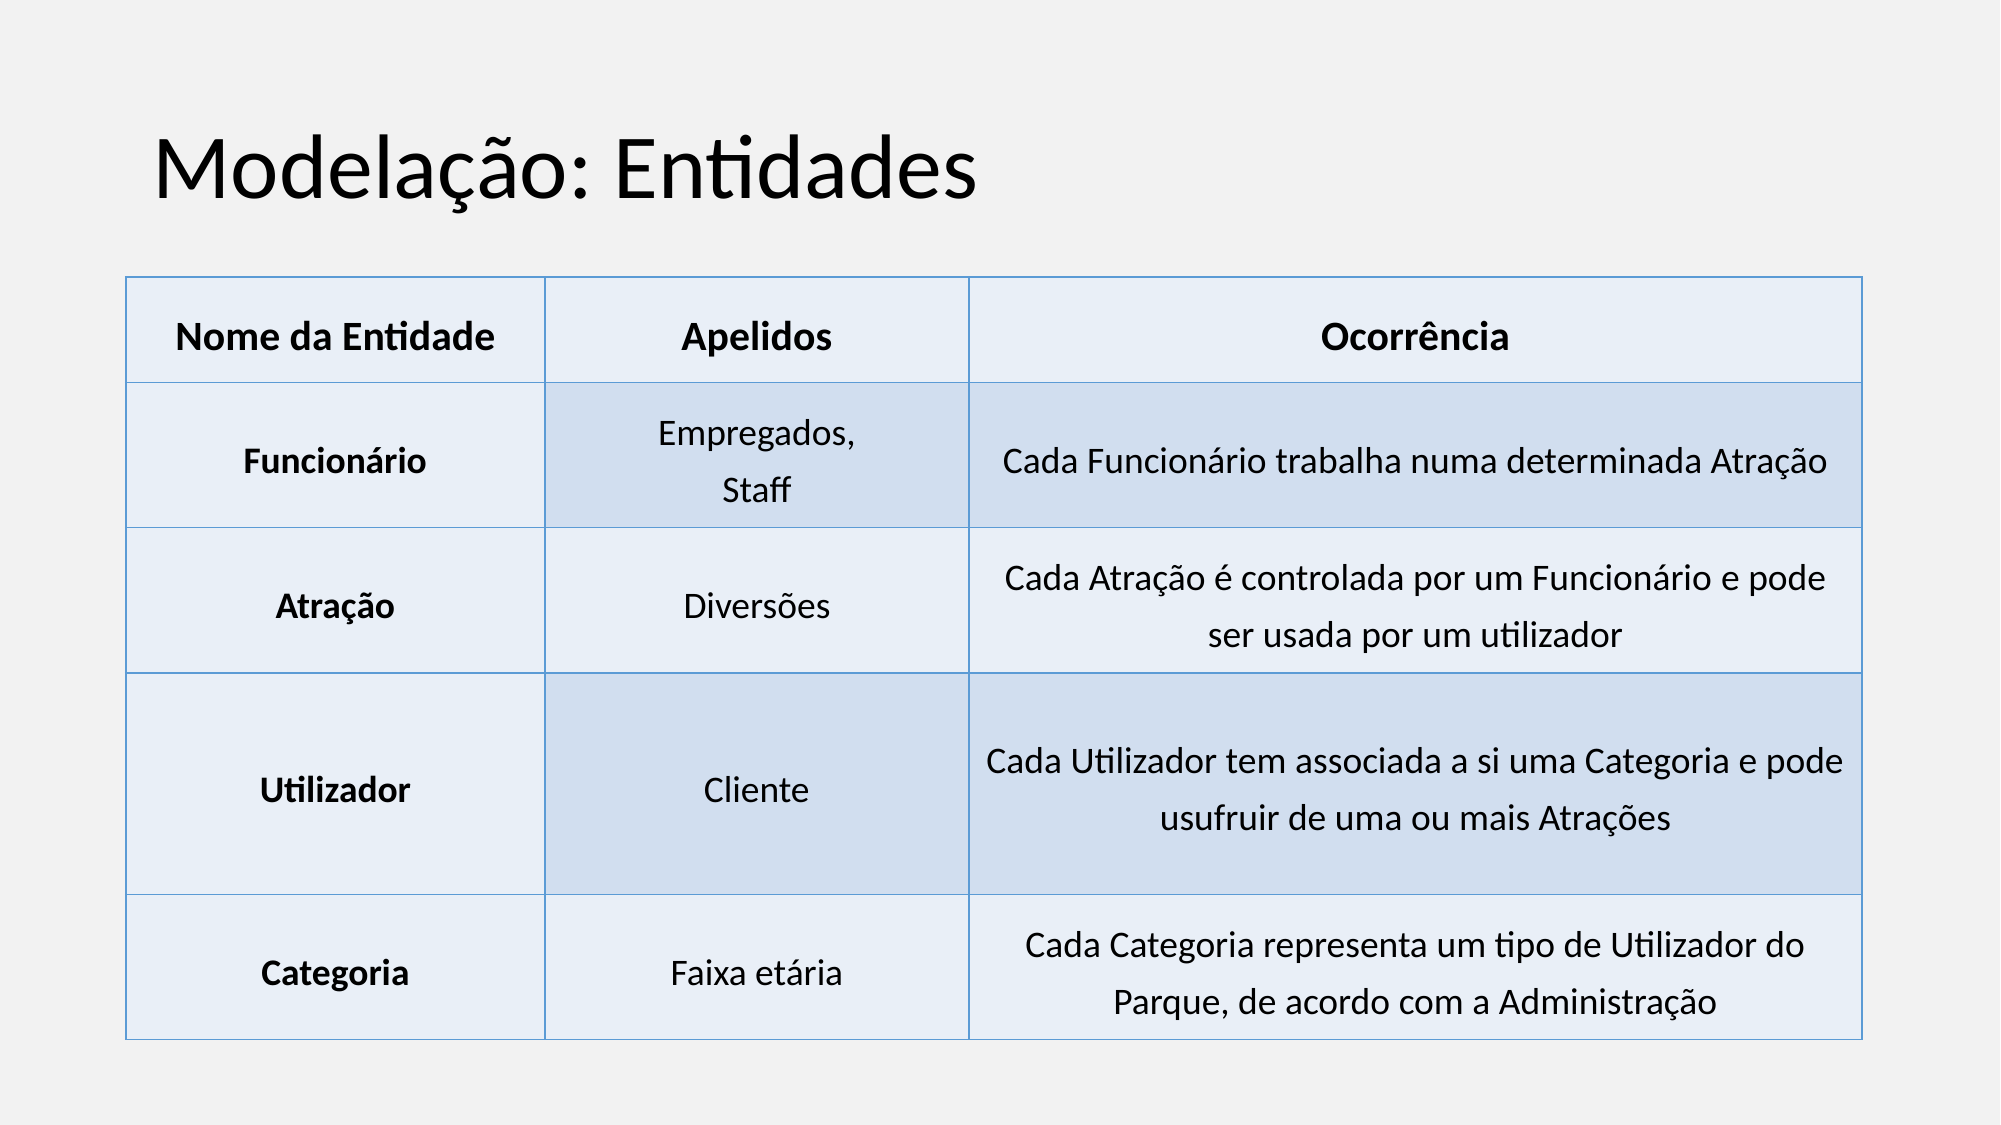

# Modelação: Entidades
| Nome da Entidade | Apelidos | Ocorrência |
| --- | --- | --- |
| Funcionário | Empregados, Staff | Cada Funcionário trabalha numa determinada Atração |
| Atração | Diversões | Cada Atração é controlada por um Funcionário e pode ser usada por um utilizador |
| Utilizador | Cliente | Cada Utilizador tem associada a si uma Categoria e pode usufruir de uma ou mais Atrações |
| Categoria | Faixa etária | Cada Categoria representa um tipo de Utilizador do Parque, de acordo com a Administração |